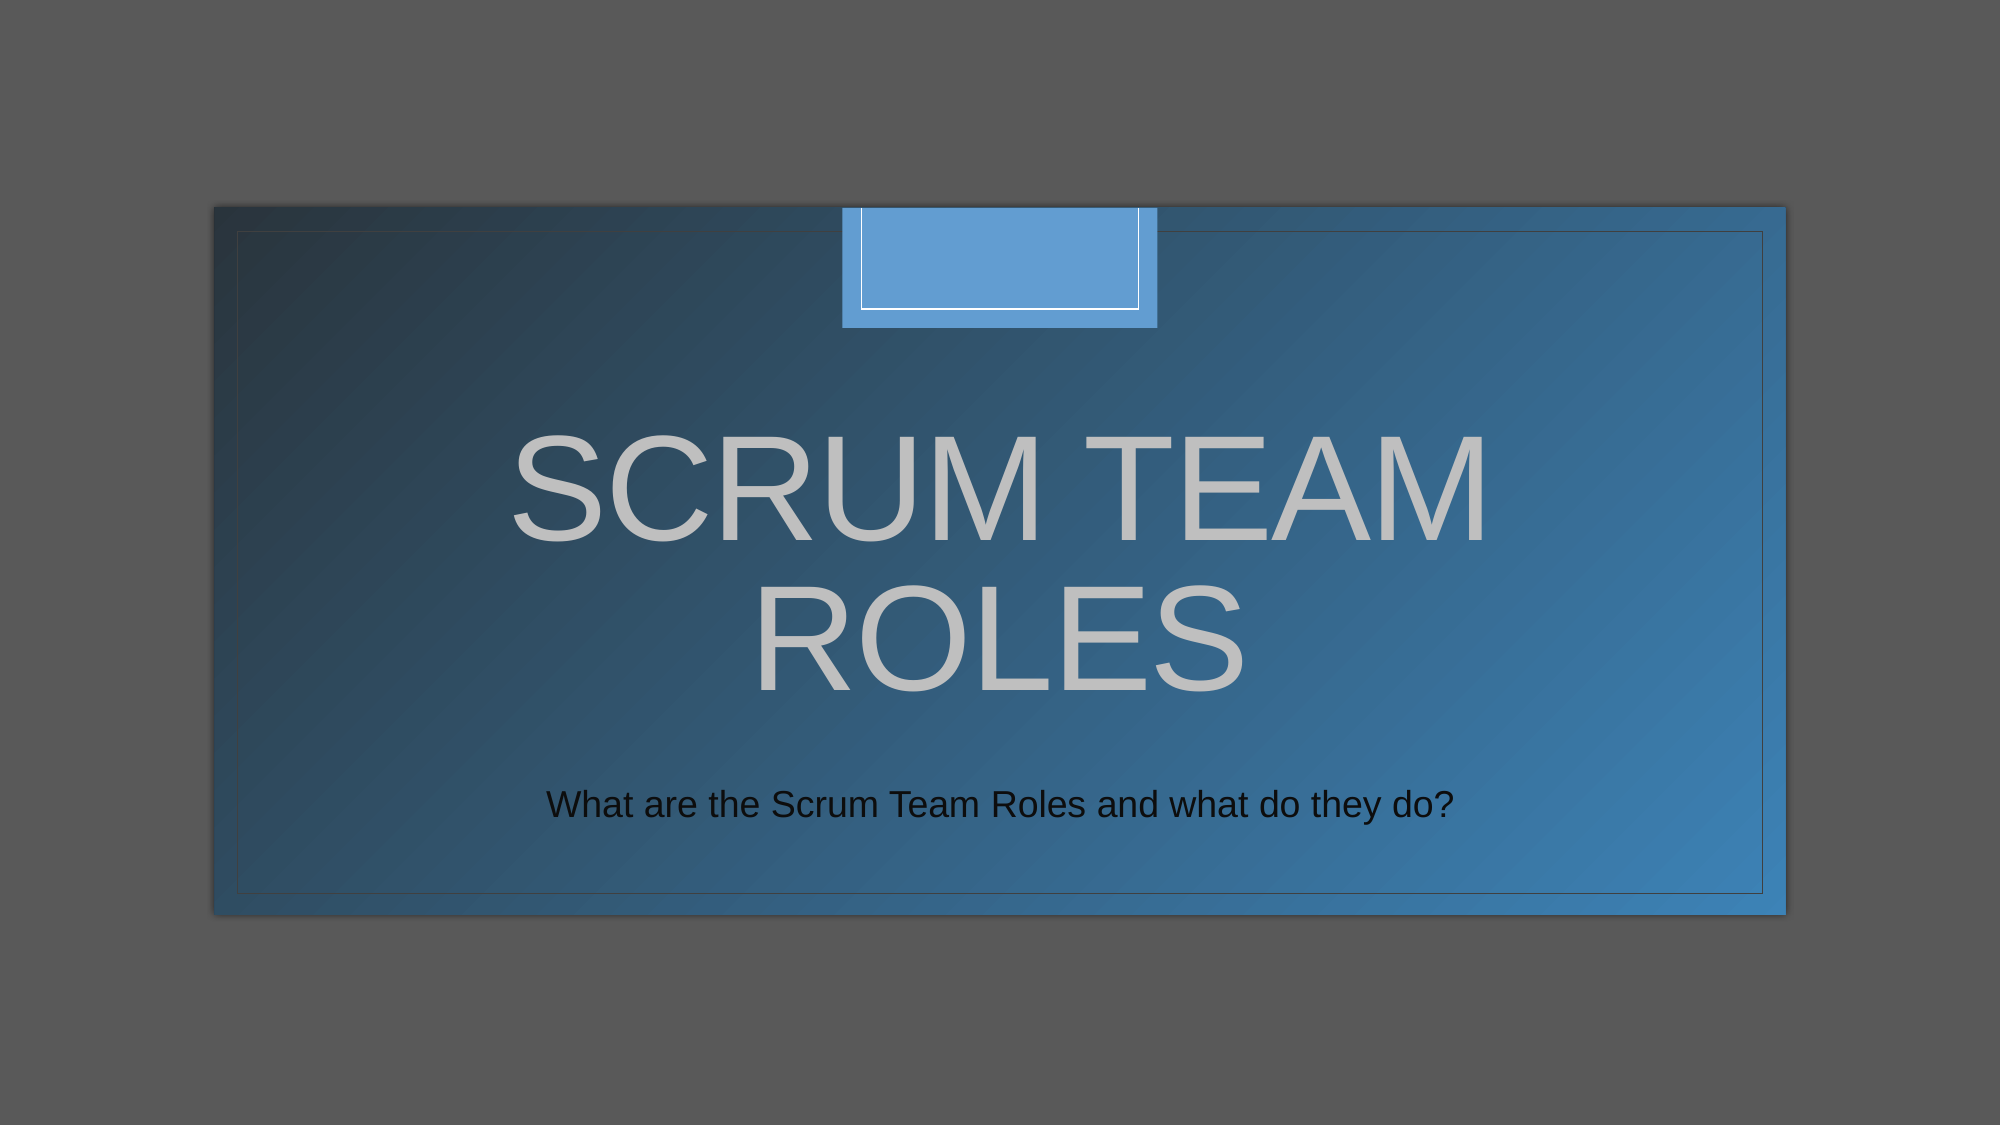

# Scrum Team Roles
What are the Scrum Team Roles and what do they do?